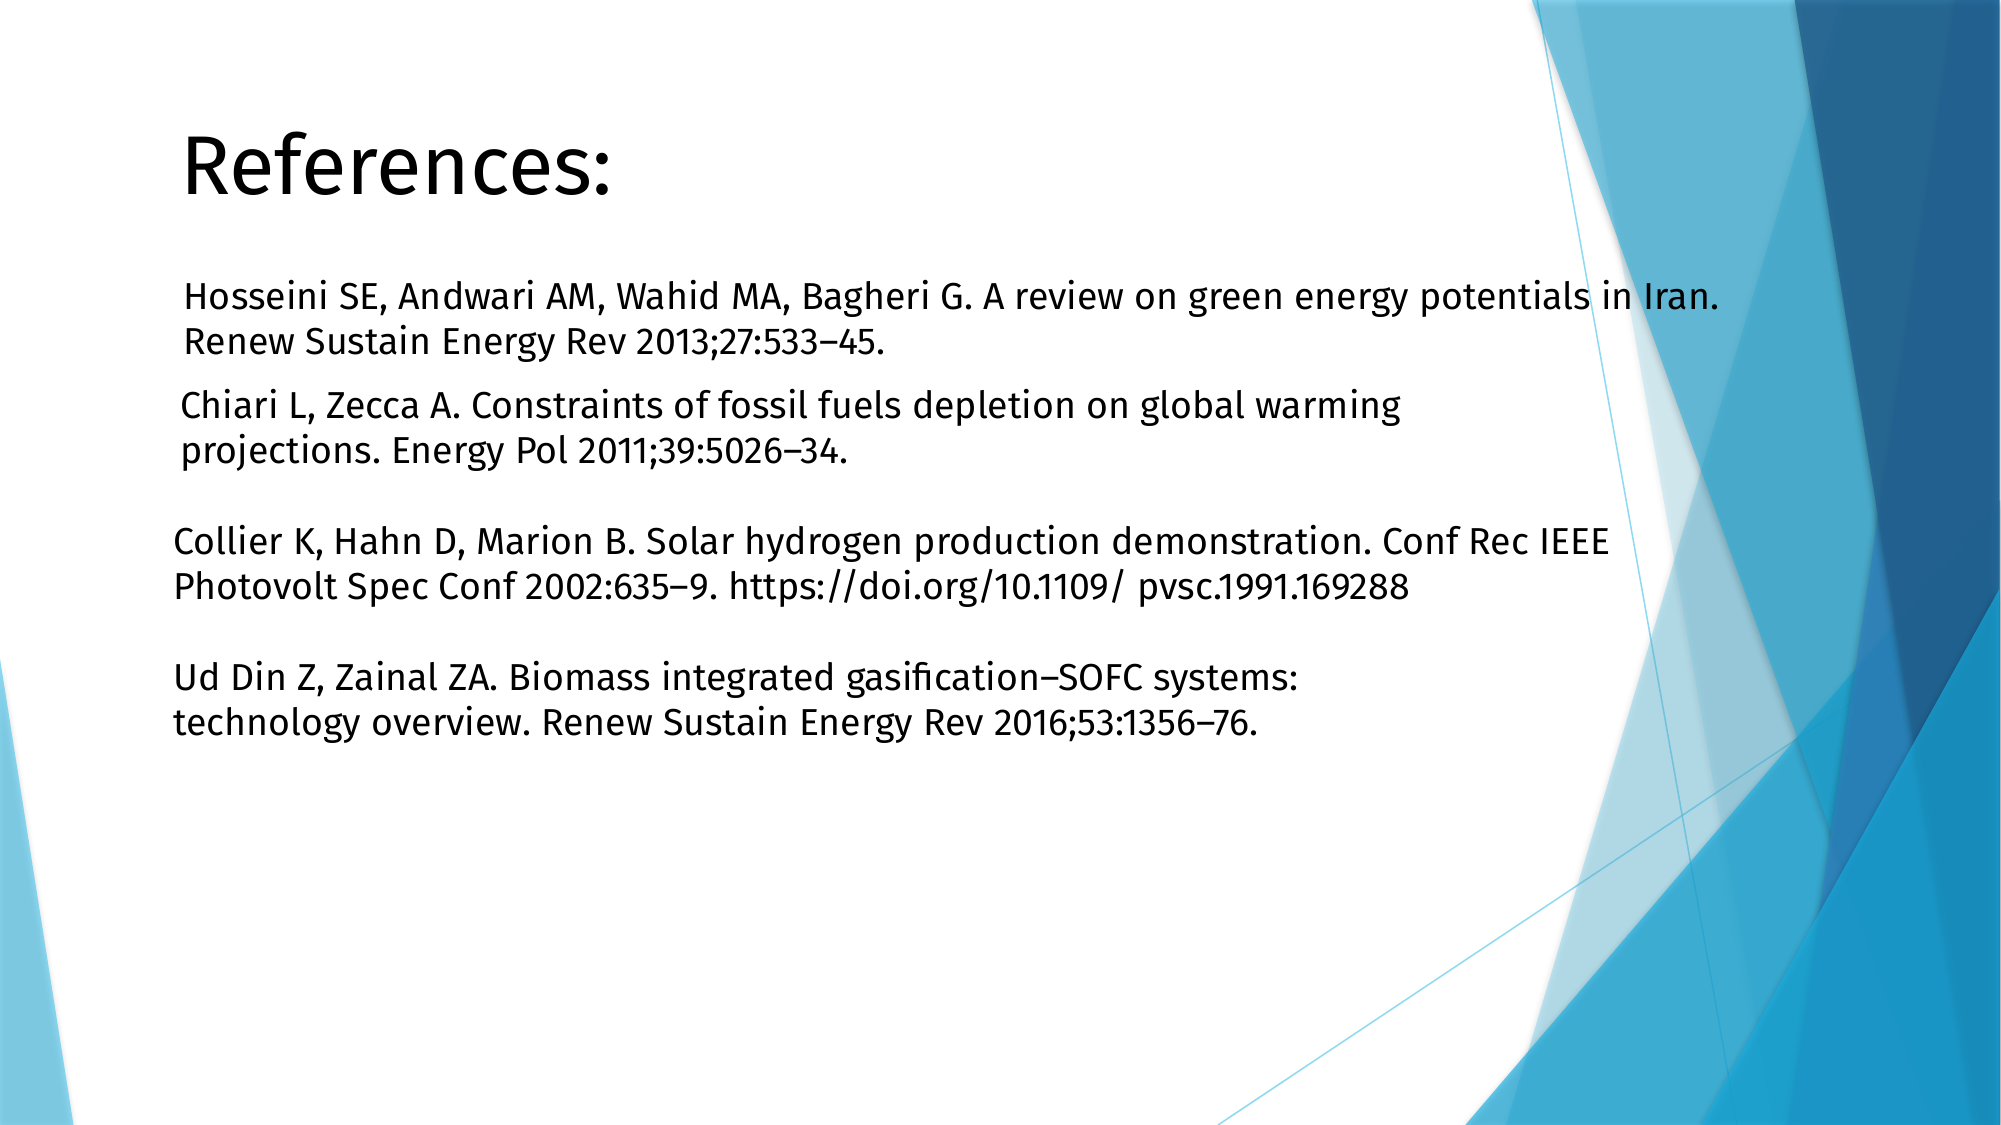

References:

 Hosseini SE, Andwari AM, Wahid MA, Bagheri G. A review on green energy potentials in Iran.
 Renew Sustain Energy Rev 2013;27:533–45.
Chiari L, Zecca A. Constraints of fossil fuels depletion on global warming projections. Energy Pol 2011;39:5026–34.
Collier K, Hahn D, Marion B. Solar hydrogen production demonstration. Conf Rec IEEE Photovolt Spec Conf 2002:635–9. https://doi.org/10.1109/ pvsc.1991.169288
Ud Din Z, Zainal ZA. Biomass integrated gasification–SOFC systems: technology overview. Renew Sustain Energy Rev 2016;53:1356–76.